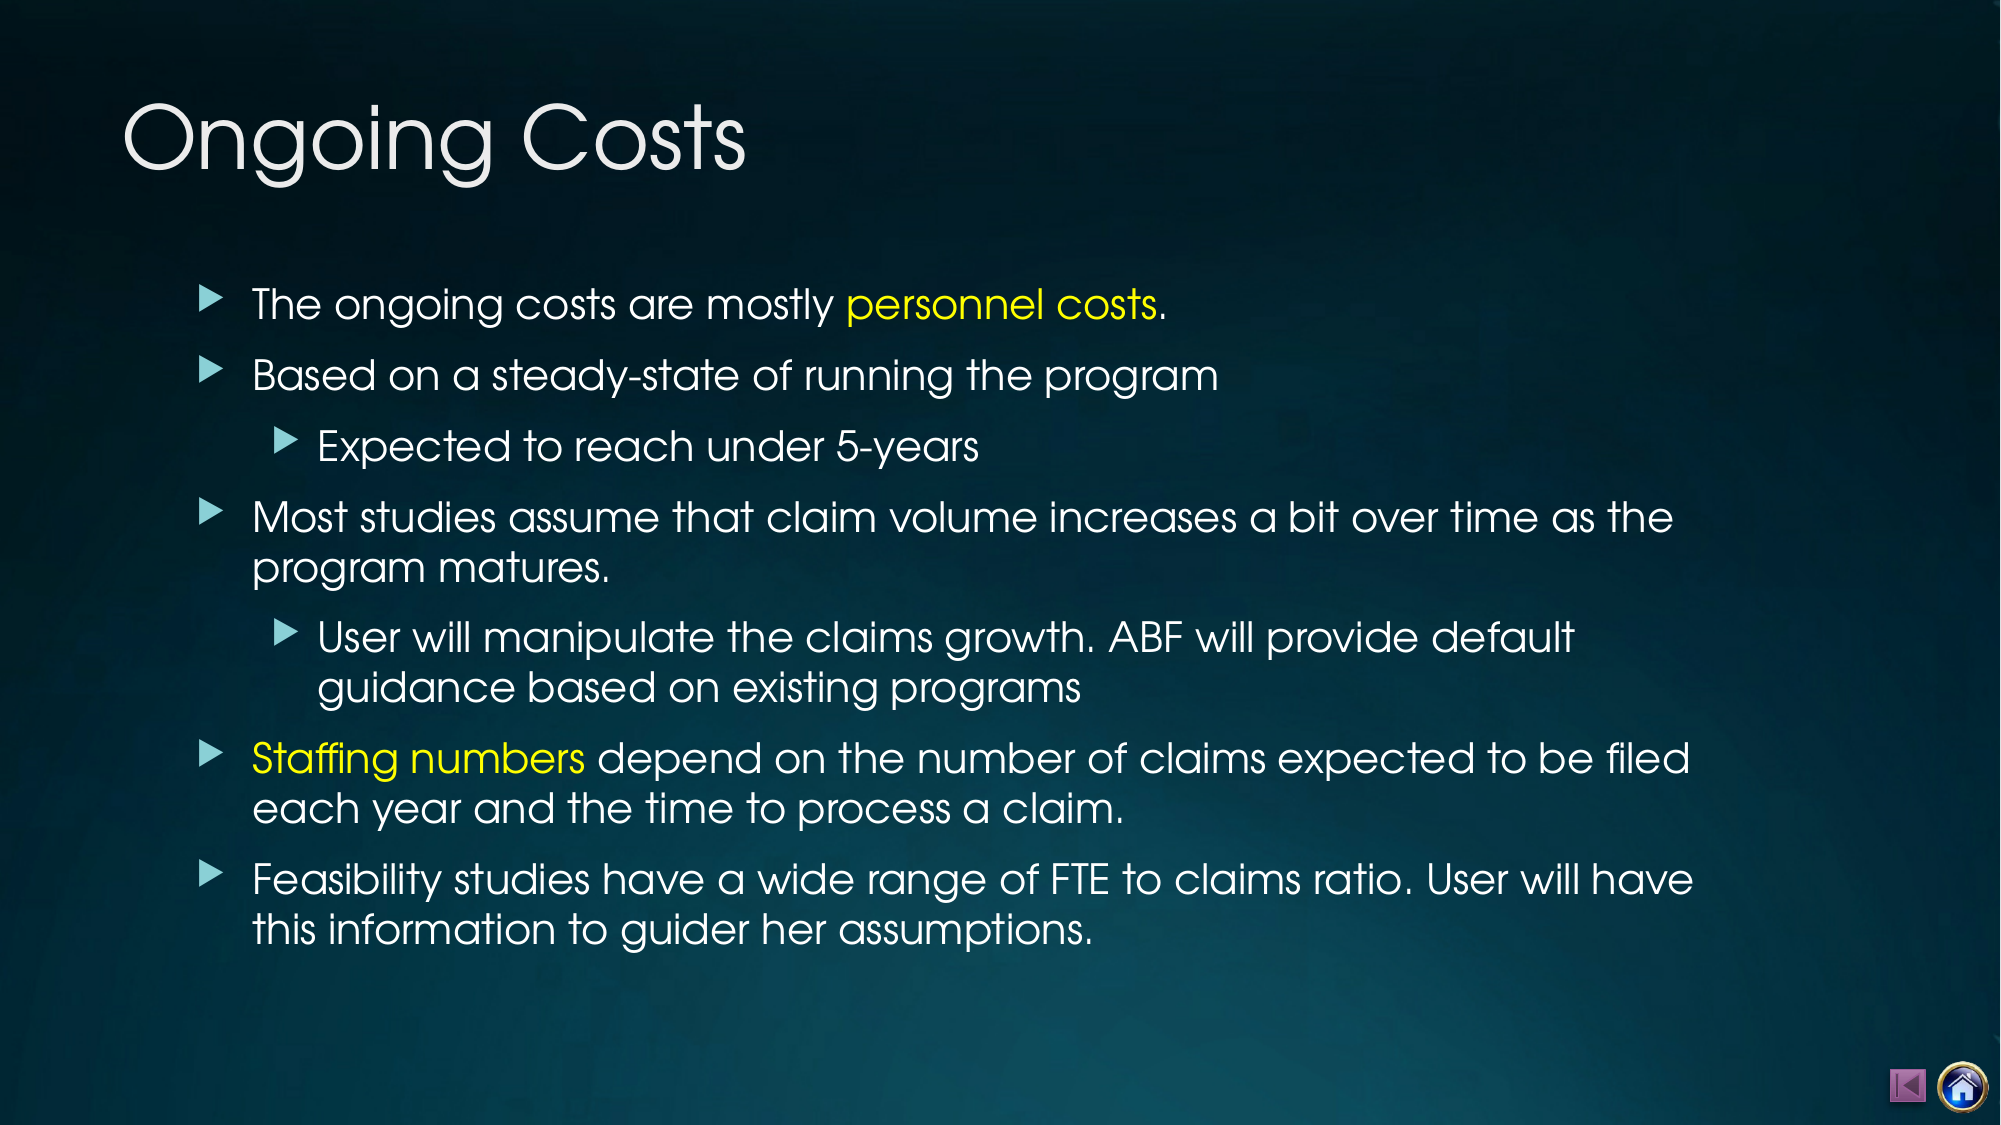

# Ongoing Costs
The ongoing costs are mostly personnel costs.
Based on a steady-state of running the program
Expected to reach under 5-years
Most studies assume that claim volume increases a bit over time as the program matures.
User will manipulate the claims growth. ABF will provide default guidance based on existing programs
Staffing numbers depend on the number of claims expected to be filed each year and the time to process a claim.
Feasibility studies have a wide range of FTE to claims ratio. User will have this information to guider her assumptions.